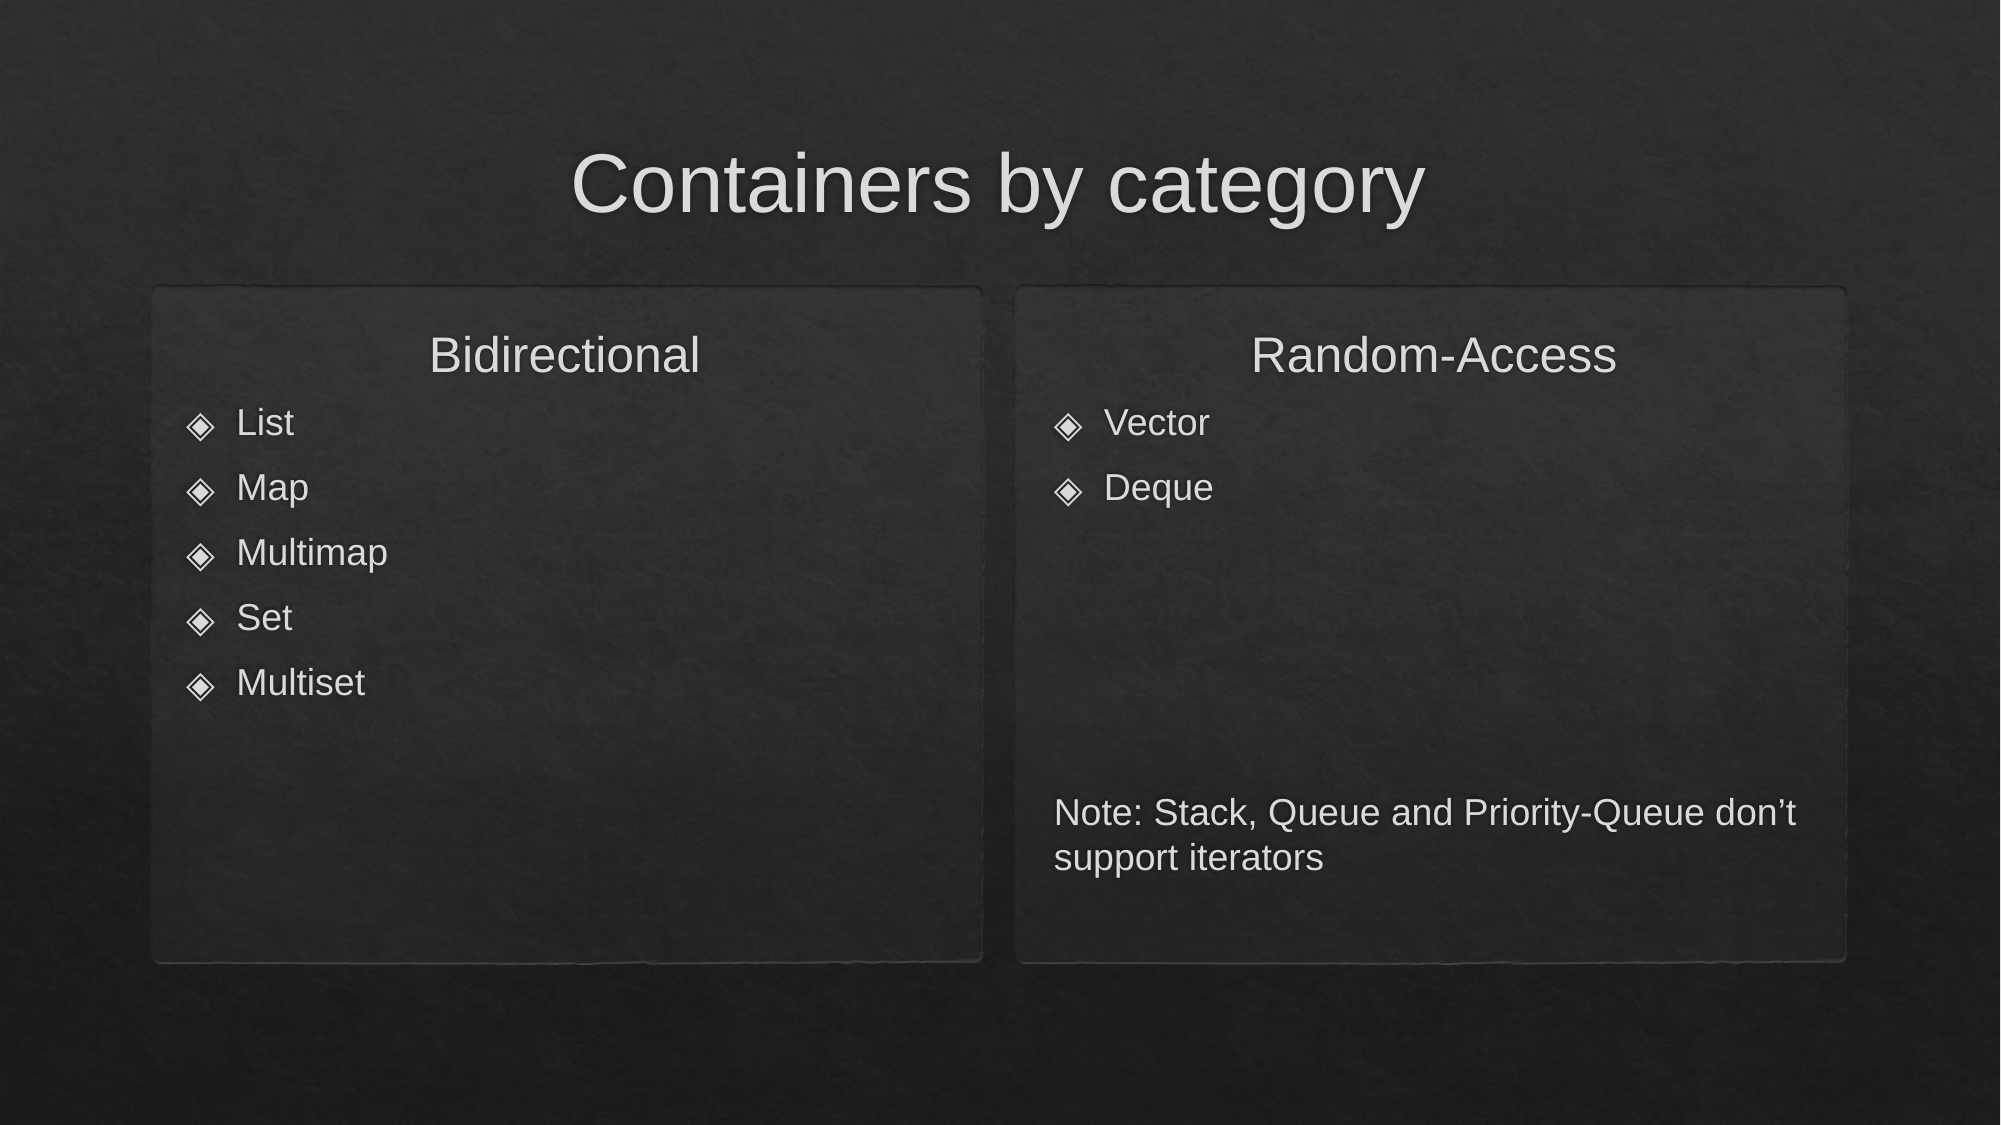

# Containers by category
Bidirectional
Random-Access
List
Map
Multimap
Set
Multiset
Vector
Deque

Note: Stack, Queue and Priority-Queue don’t support iterators